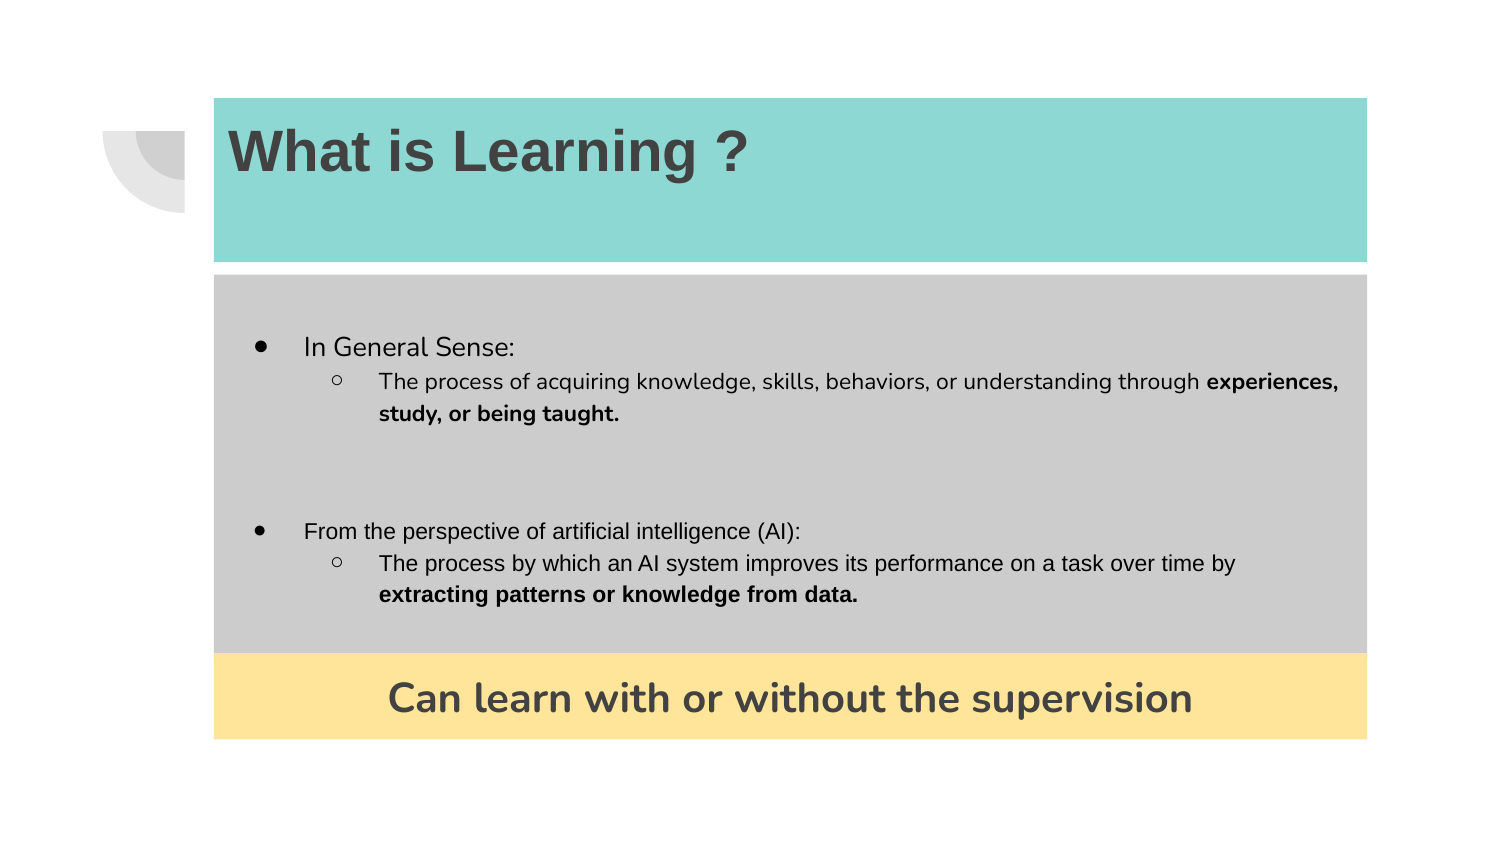

# What is Learning ?
In General Sense:
The process of acquiring knowledge, skills, behaviors, or understanding through experiences, study, or being taught.

From the perspective of artificial intelligence (AI):
The process by which an AI system improves its performance on a task over time by extracting patterns or knowledge from data.
Can learn with or without the supervision